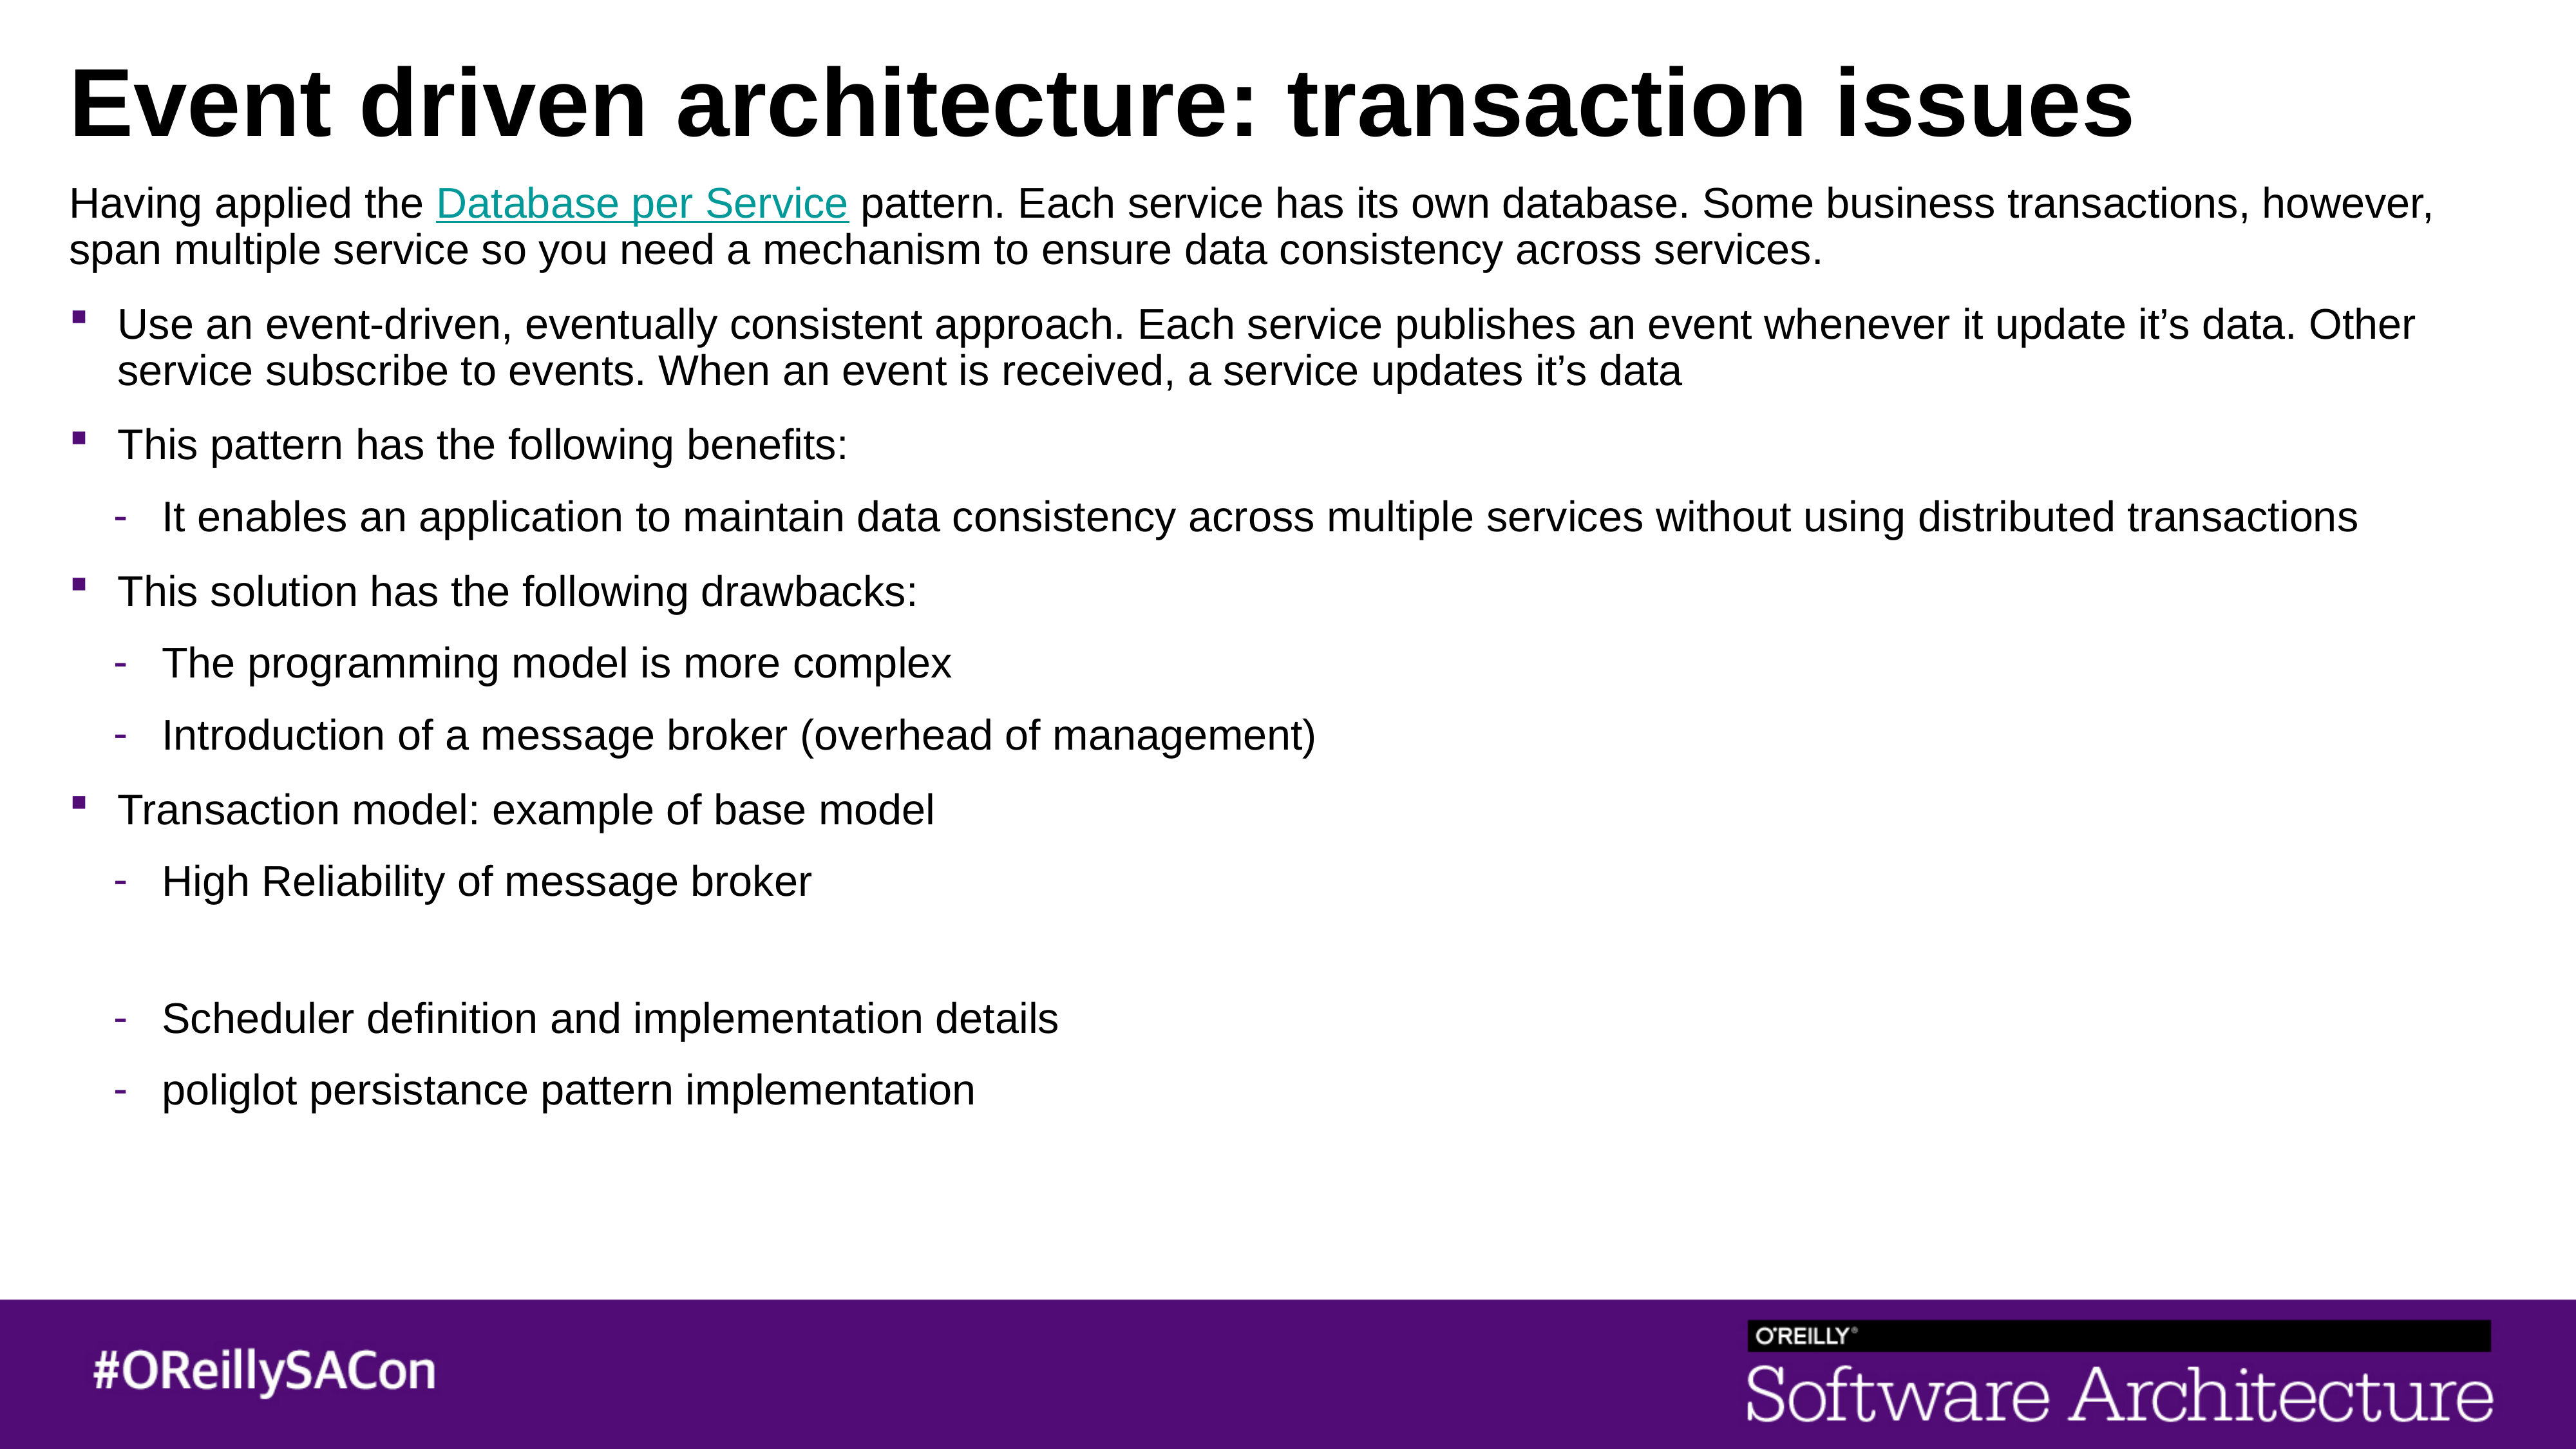

# Event driven architecture: transaction issues
Having applied the Database per Service pattern. Each service has its own database. Some business transactions, however, span multiple service so you need a mechanism to ensure data consistency across services.
Use an event-driven, eventually consistent approach. Each service publishes an event whenever it update it’s data. Other service subscribe to events. When an event is received, a service updates it’s data
This pattern has the following benefits:
It enables an application to maintain data consistency across multiple services without using distributed transactions
This solution has the following drawbacks:
The programming model is more complex
Introduction of a message broker (overhead of management)
Transaction model: example of base model
High Reliability of message broker

Scheduler definition and implementation details
poliglot persistance pattern implementation